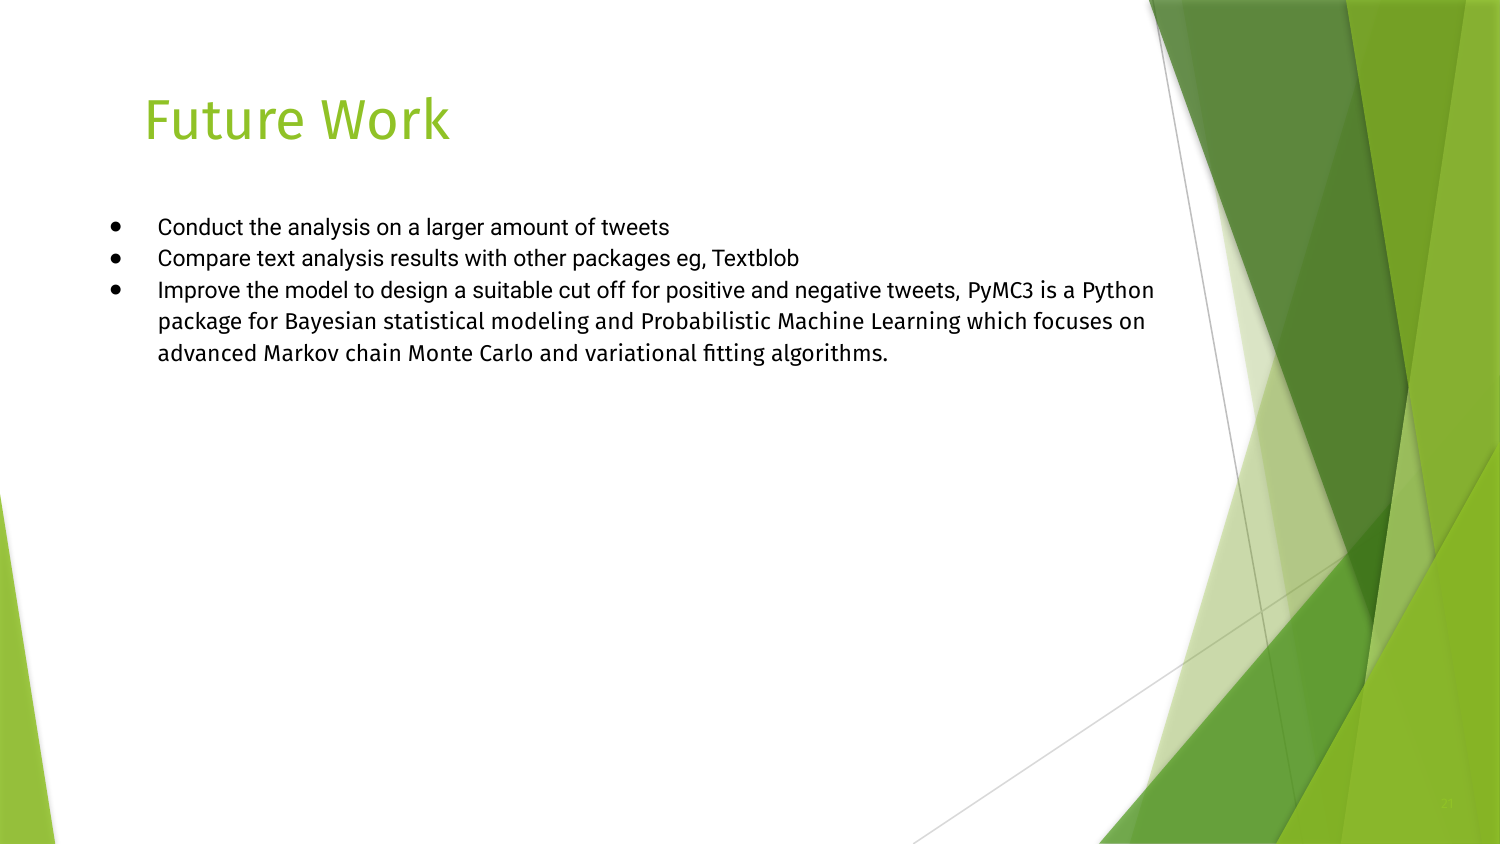

# Future Work

Conduct the analysis on a larger amount of tweets
Compare text analysis results with other packages eg, Textblob
Improve the model to design a suitable cut off for positive and negative tweets, PyMC3 is a Python package for Bayesian statistical modeling and Probabilistic Machine Learning which focuses on advanced Markov chain Monte Carlo and variational fitting algorithms.
21